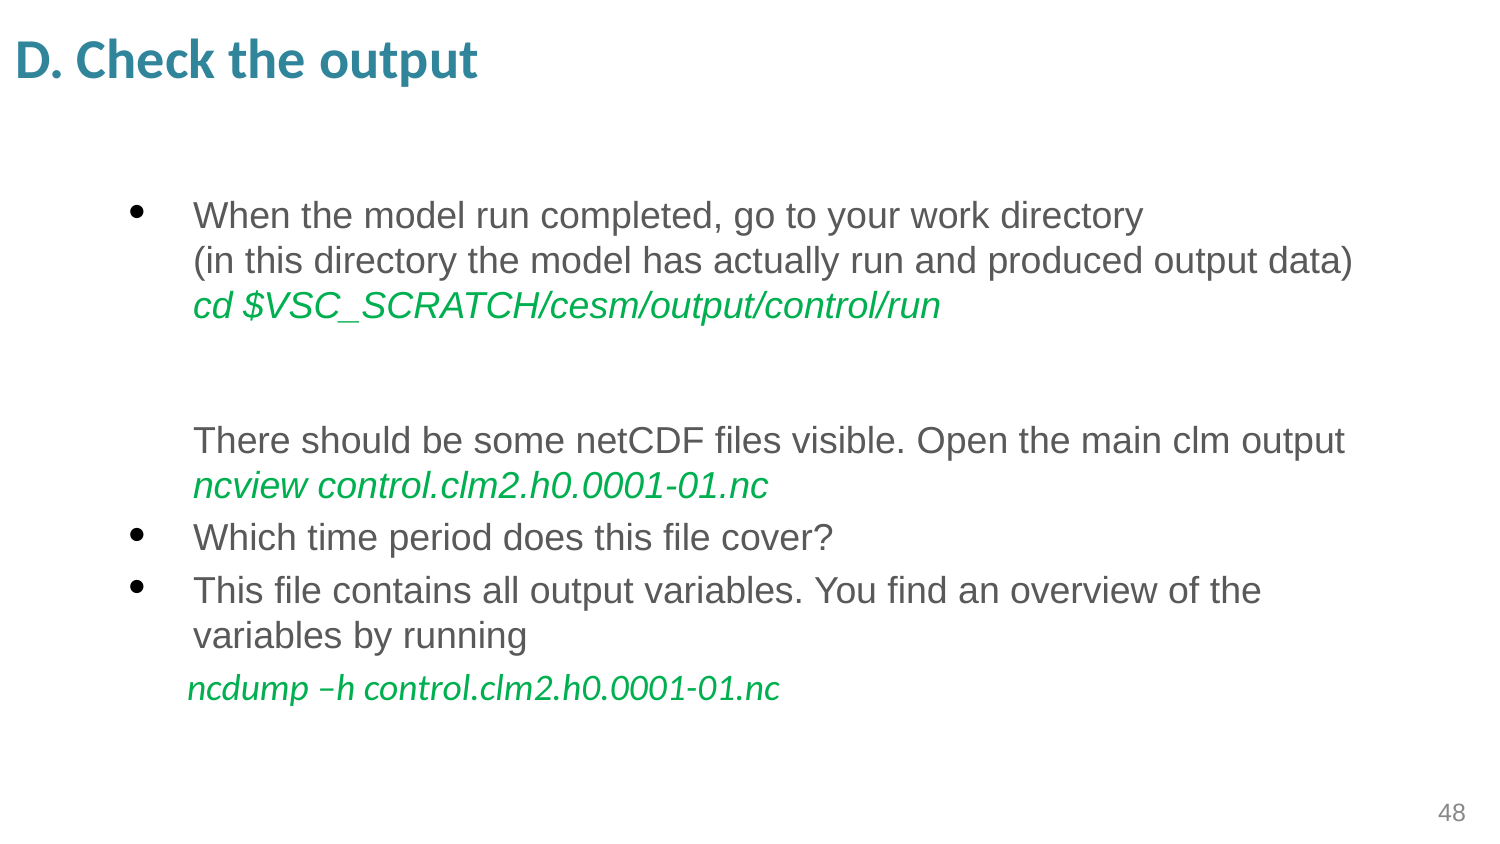

# D. Check the output
When the model run completed, go to your work directory
(in this directory the model has actually run and produced output data)
cd $VSC_SCRATCH/cesm/output/control/run
There should be some netCDF files visible. Open the main clm output
ncview control.clm2.h0.0001-01.nc
Which time period does this file cover?
This file contains all output variables. You find an overview of the variables by running
       ncdump –h control.clm2.h0.0001-01.nc
48